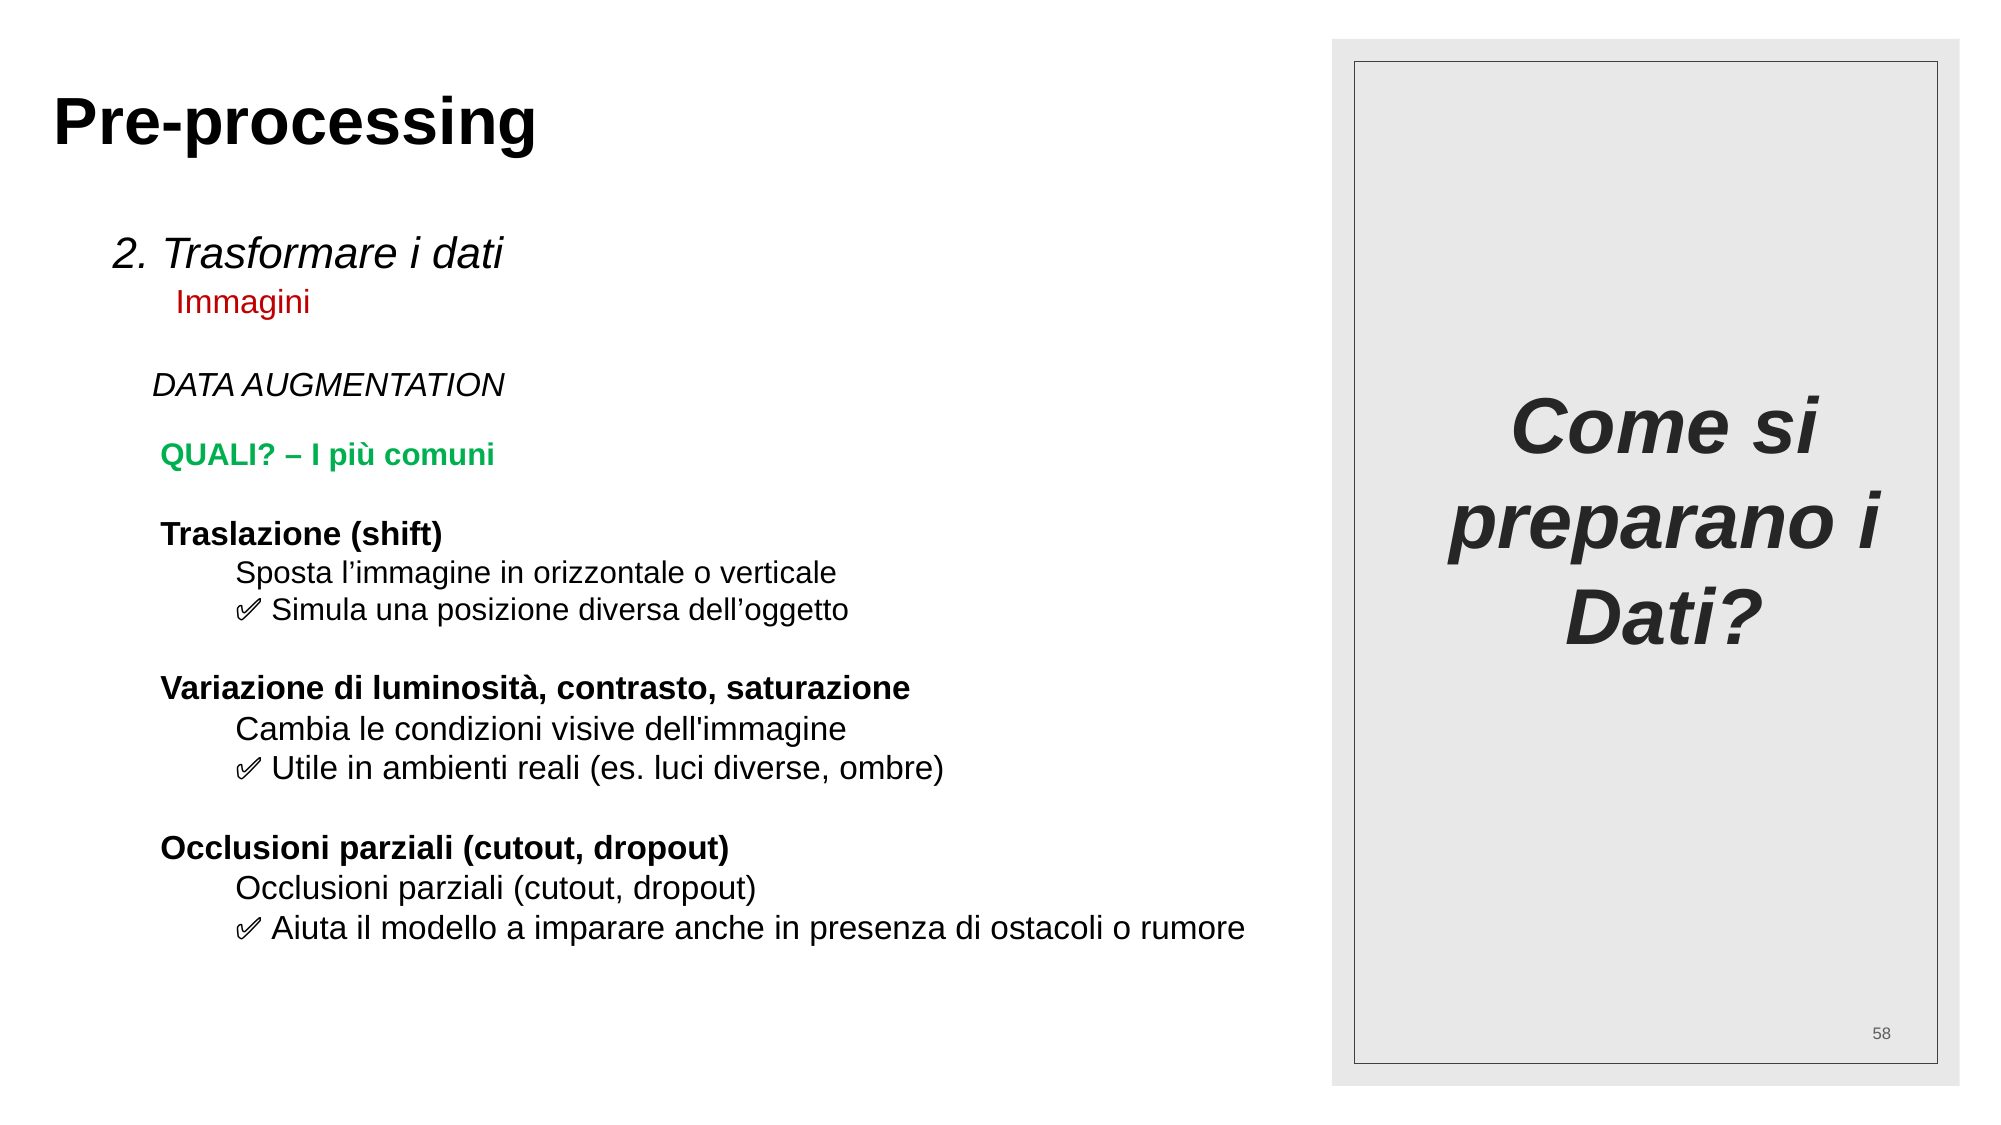

Pre-processing
# Come si preparano i Dati?
2. Trasformare i dati
Immagini
DATA AUGMENTATION
QUALI? – I più comuni

Traslazione (shift)
Sposta l’immagine in orizzontale o verticale
✅ Simula una posizione diversa dell’oggetto

Variazione di luminosità, contrasto, saturazione
Cambia le condizioni visive dell'immagine
✅ Utile in ambienti reali (es. luci diverse, ombre)

Occlusioni parziali (cutout, dropout)
Occlusioni parziali (cutout, dropout)
✅ Aiuta il modello a imparare anche in presenza di ostacoli o rumore

58